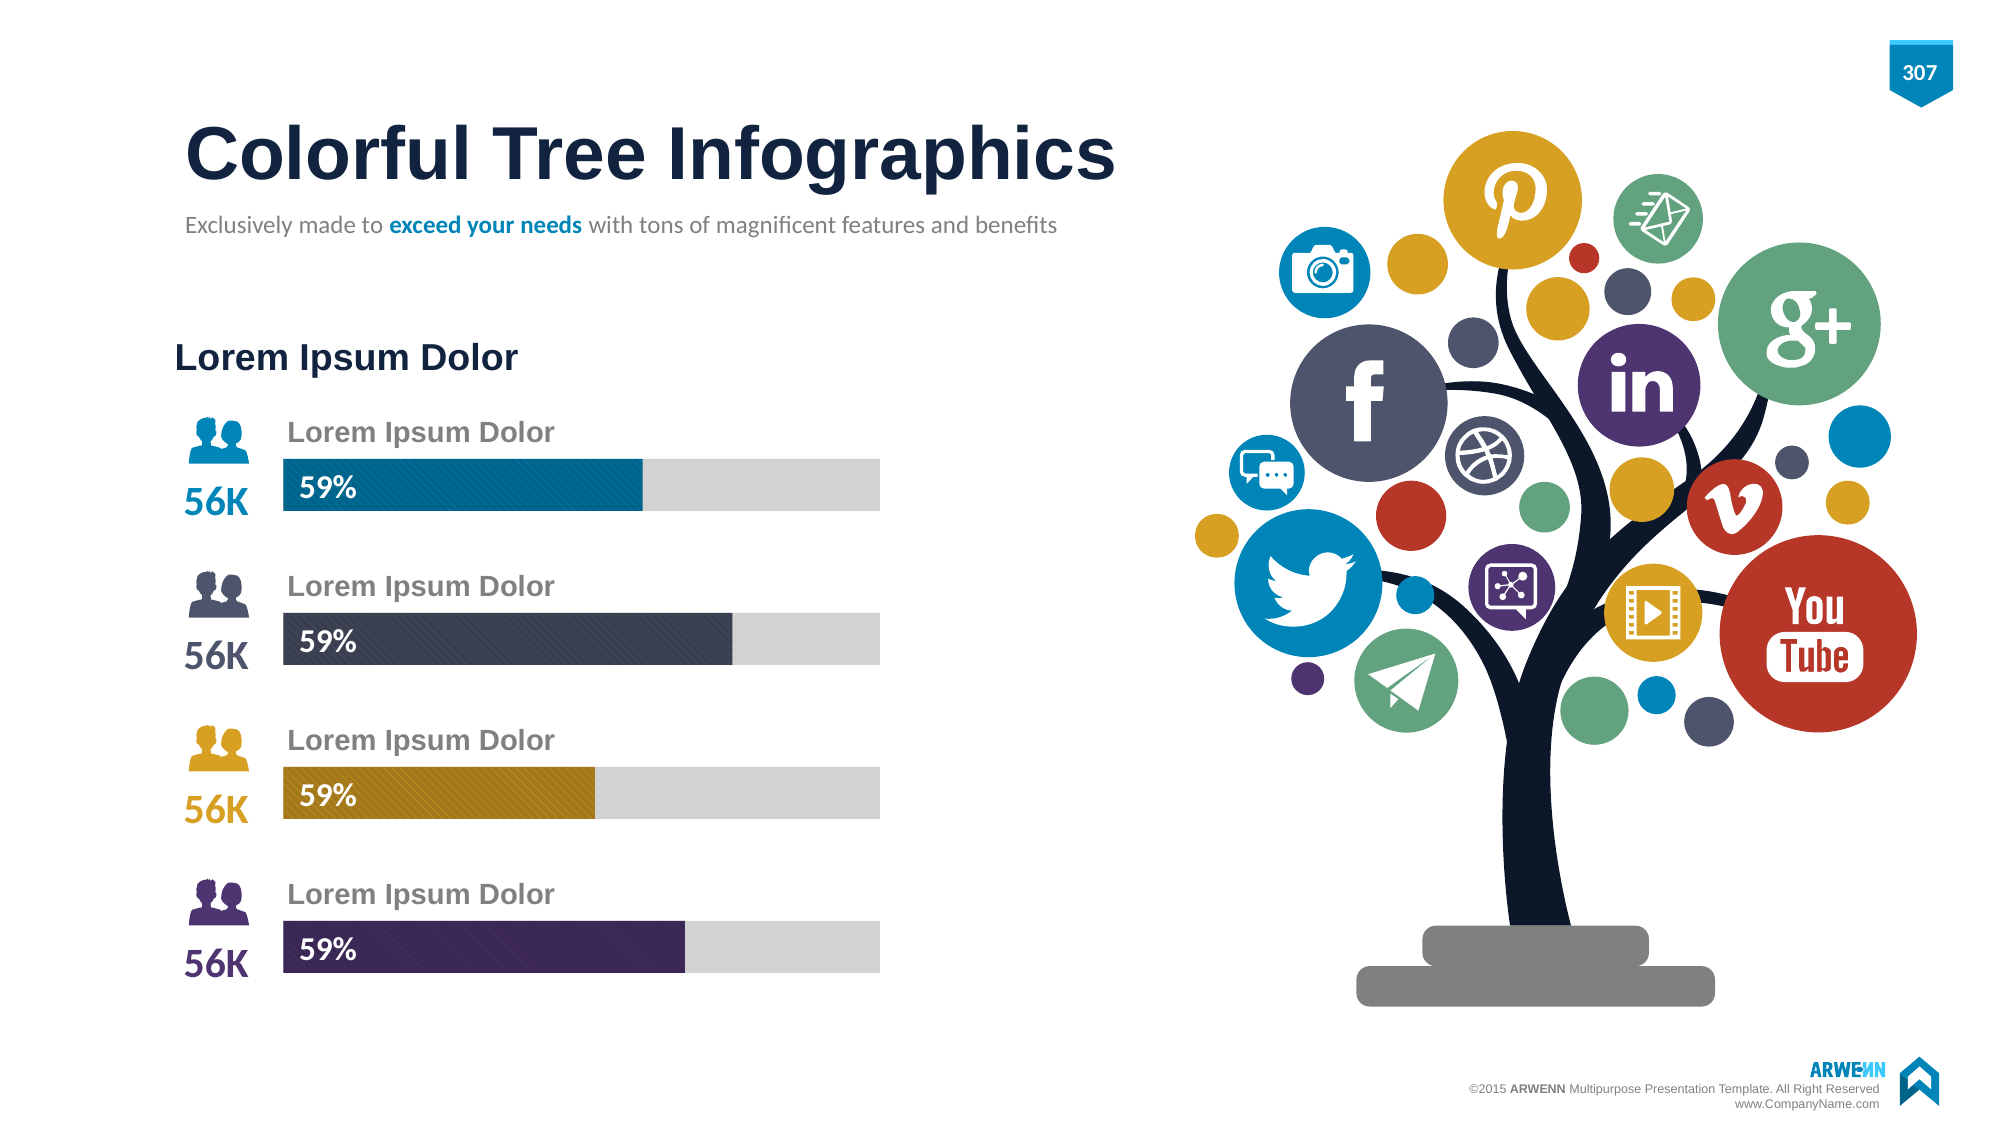

# Colorful Tree Infographics

Exclusively made to exceed your needs with tons of magnificent features and benefits

Lorem Ipsum Dolor

Lorem Ipsum Dolor

59%

56K

Lorem Ipsum Dolor

59%

56K

Lorem Ipsum Dolor

59%

56K
Lorem Ipsum Dolor

59%

56K